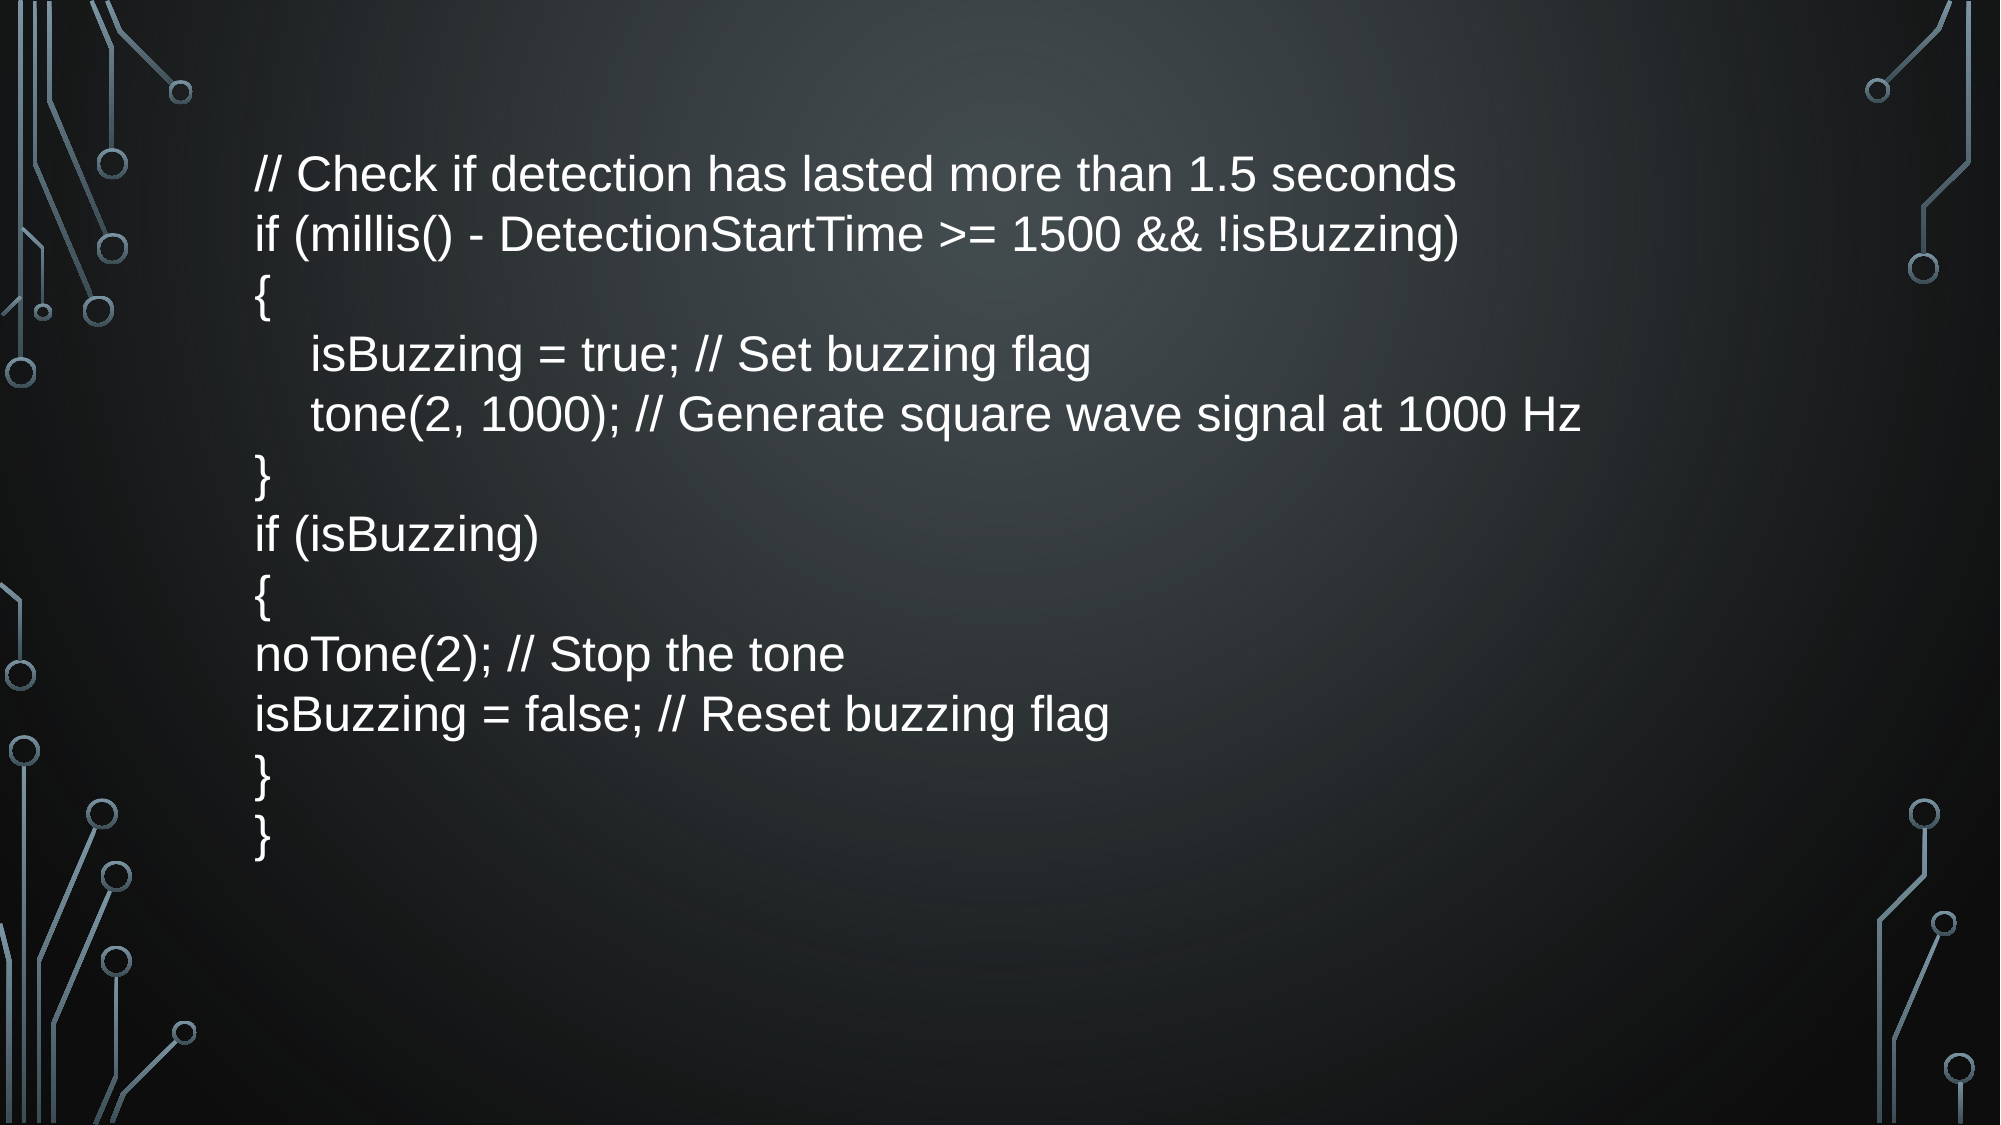

// Check if detection has lasted more than 1.5 seconds
if (millis() - DetectionStartTime >= 1500 && !isBuzzing)
{
    isBuzzing = true; // Set buzzing flag
    tone(2, 1000); // Generate square wave signal at 1000 Hz
}
if (isBuzzing)
{
noTone(2); // Stop the tone
isBuzzing = false; // Reset buzzing flag
}
}